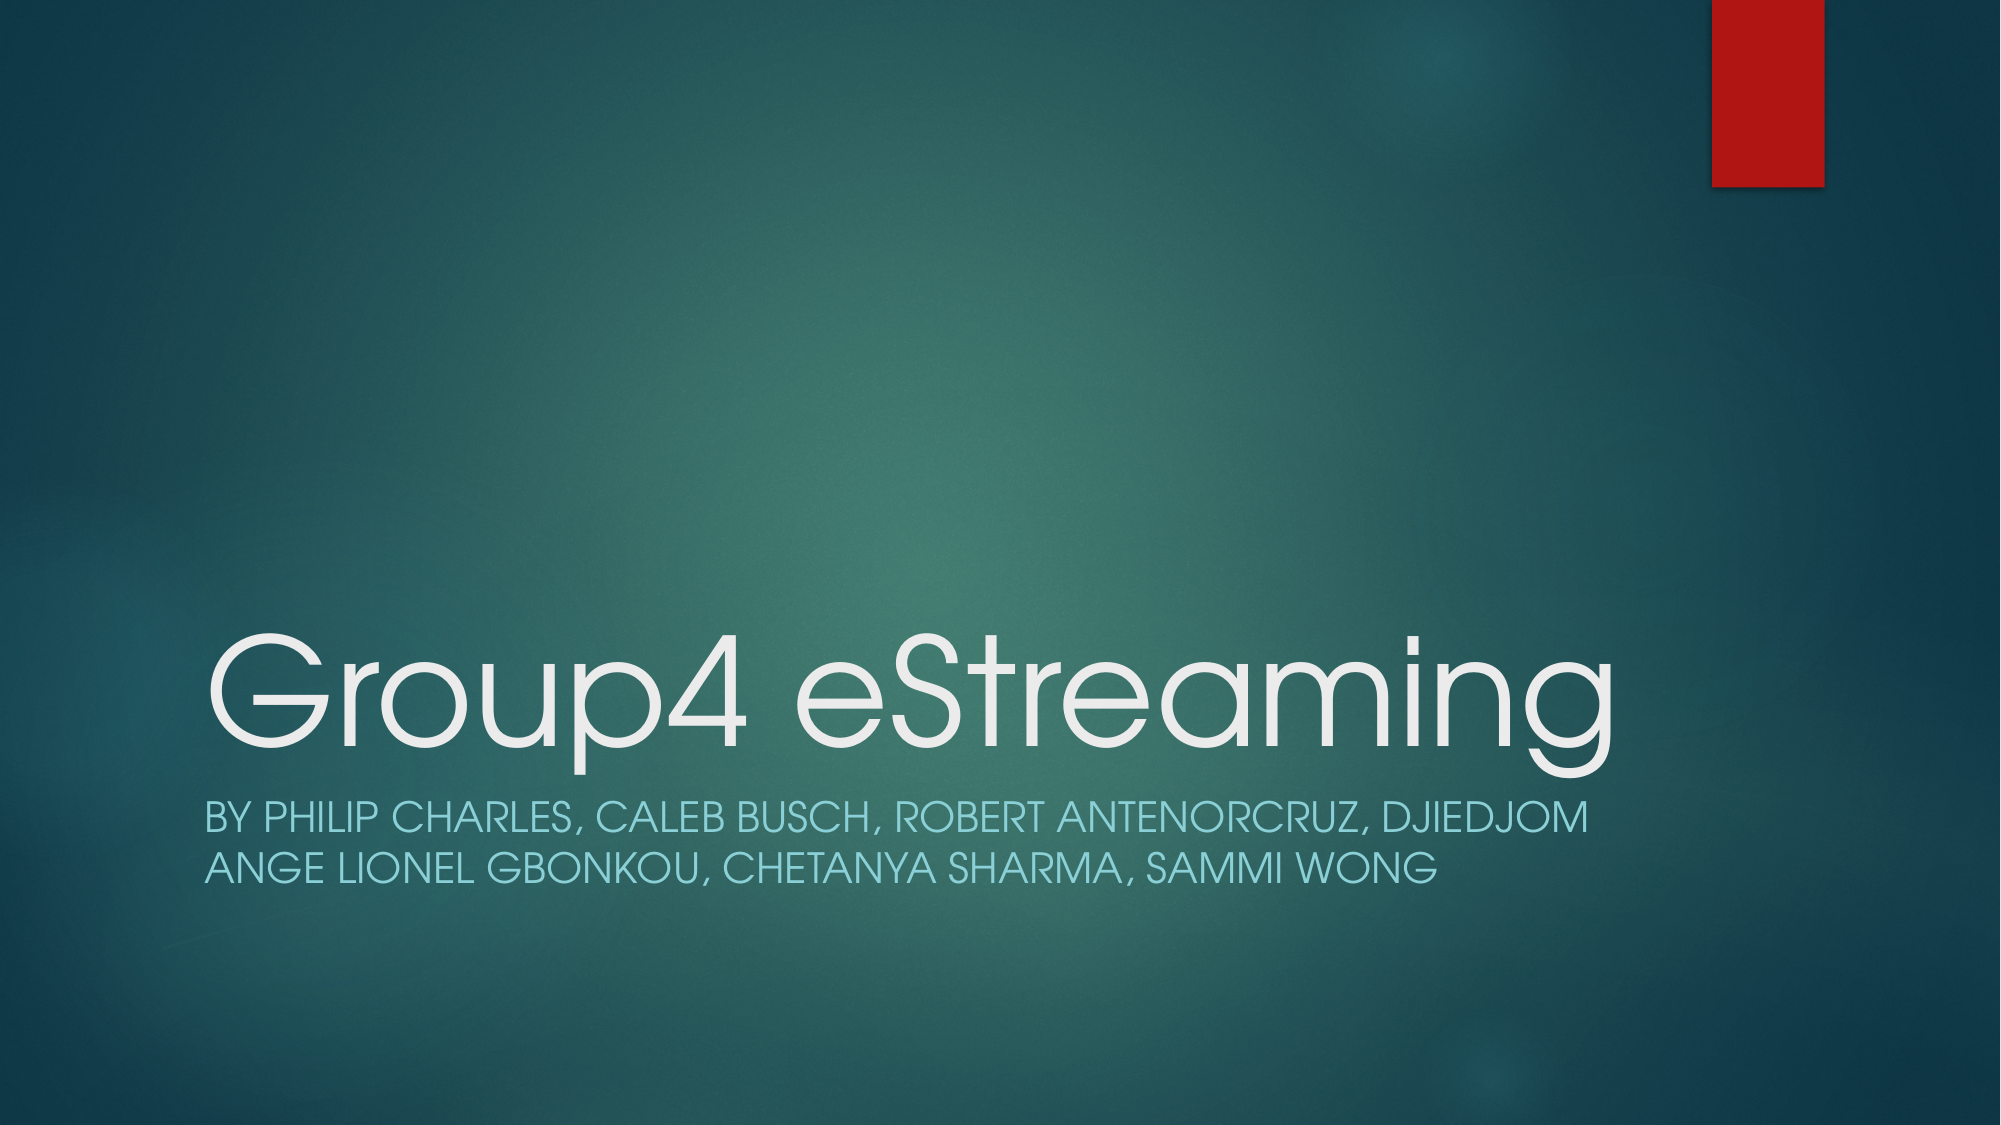

# Group4 eStreaming
By Philip Charles, Caleb Busch, Robert Antenorcruz, Djiedjom Ange Lionel Gbonkou, Chetanya Sharma, Sammi Wong